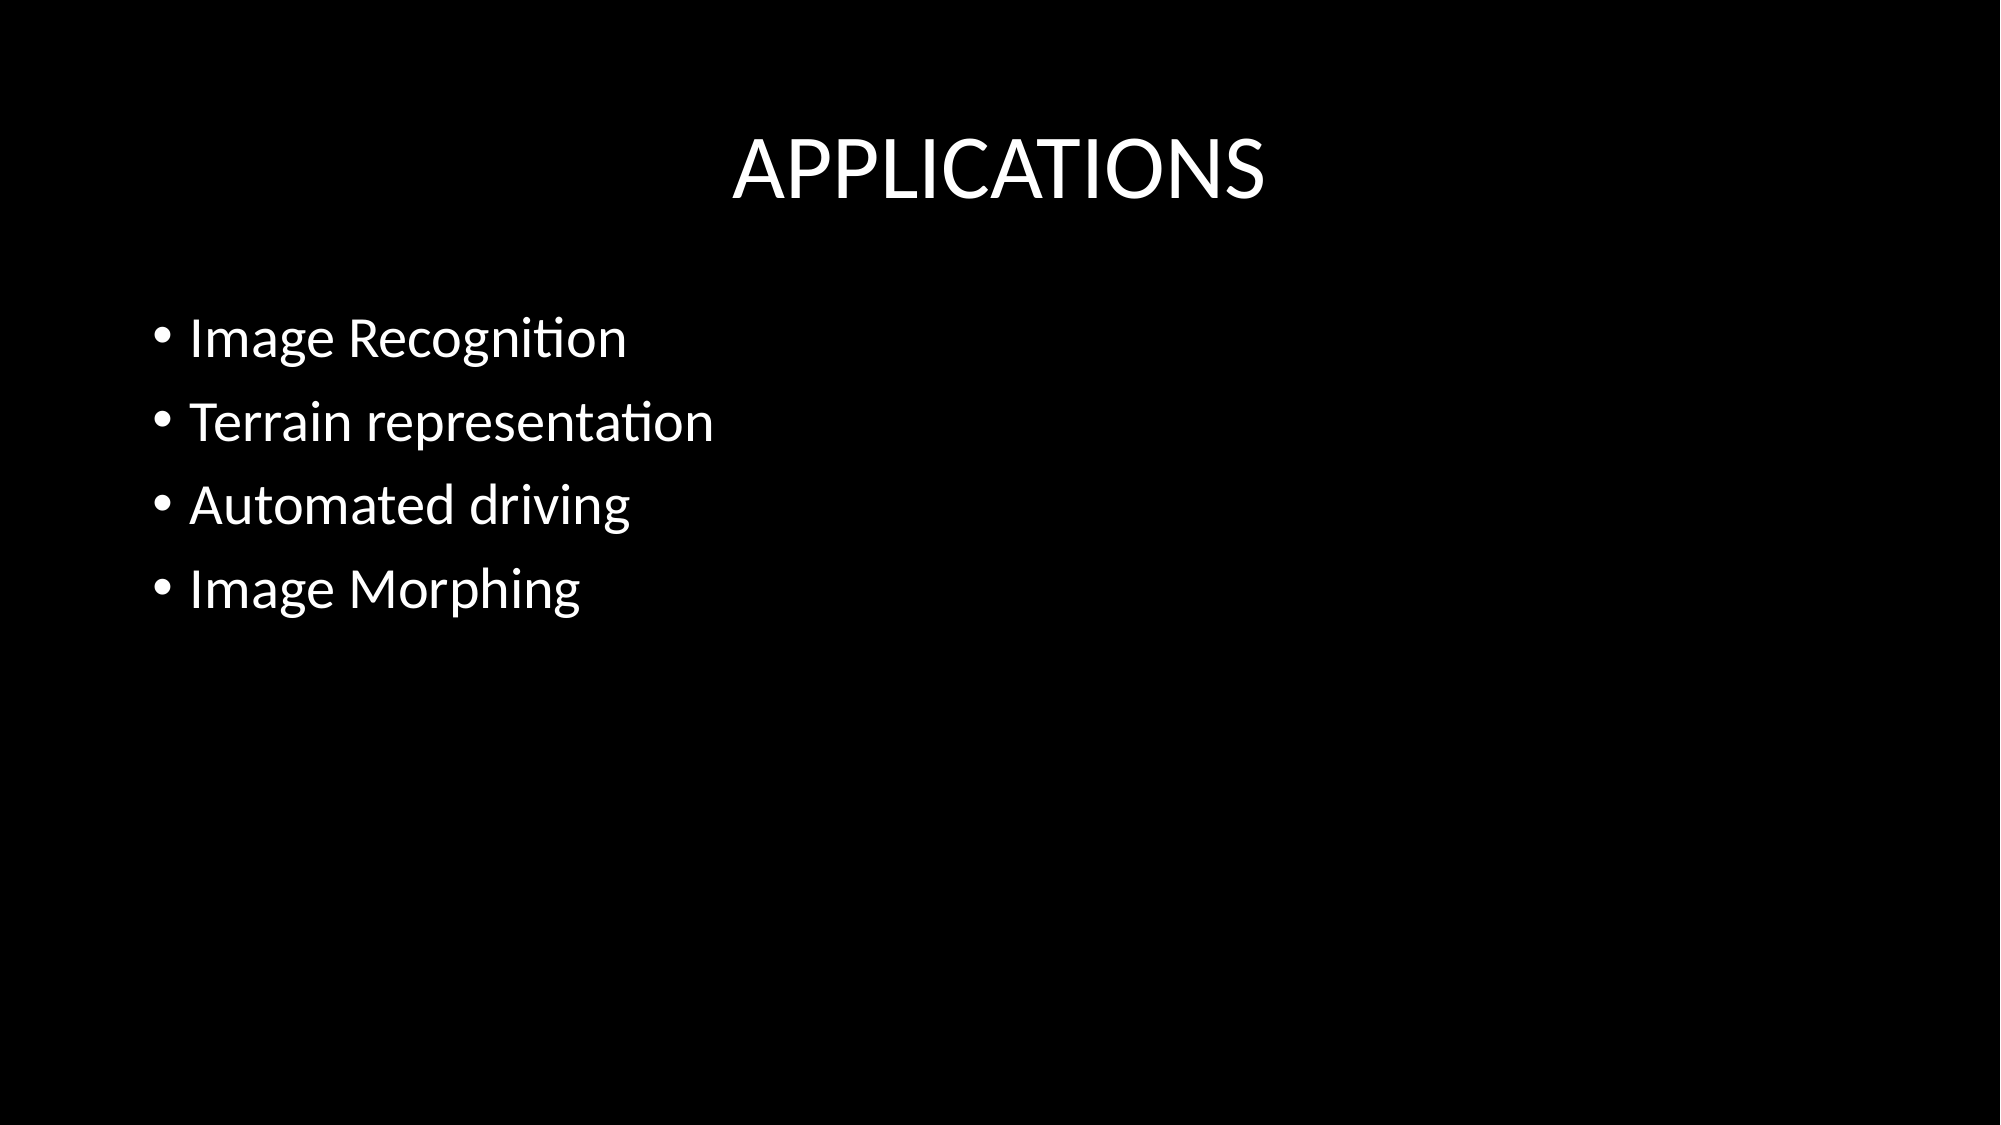

# APPLICATIONS
Image Recognition
Terrain representation
Automated driving
Image Morphing